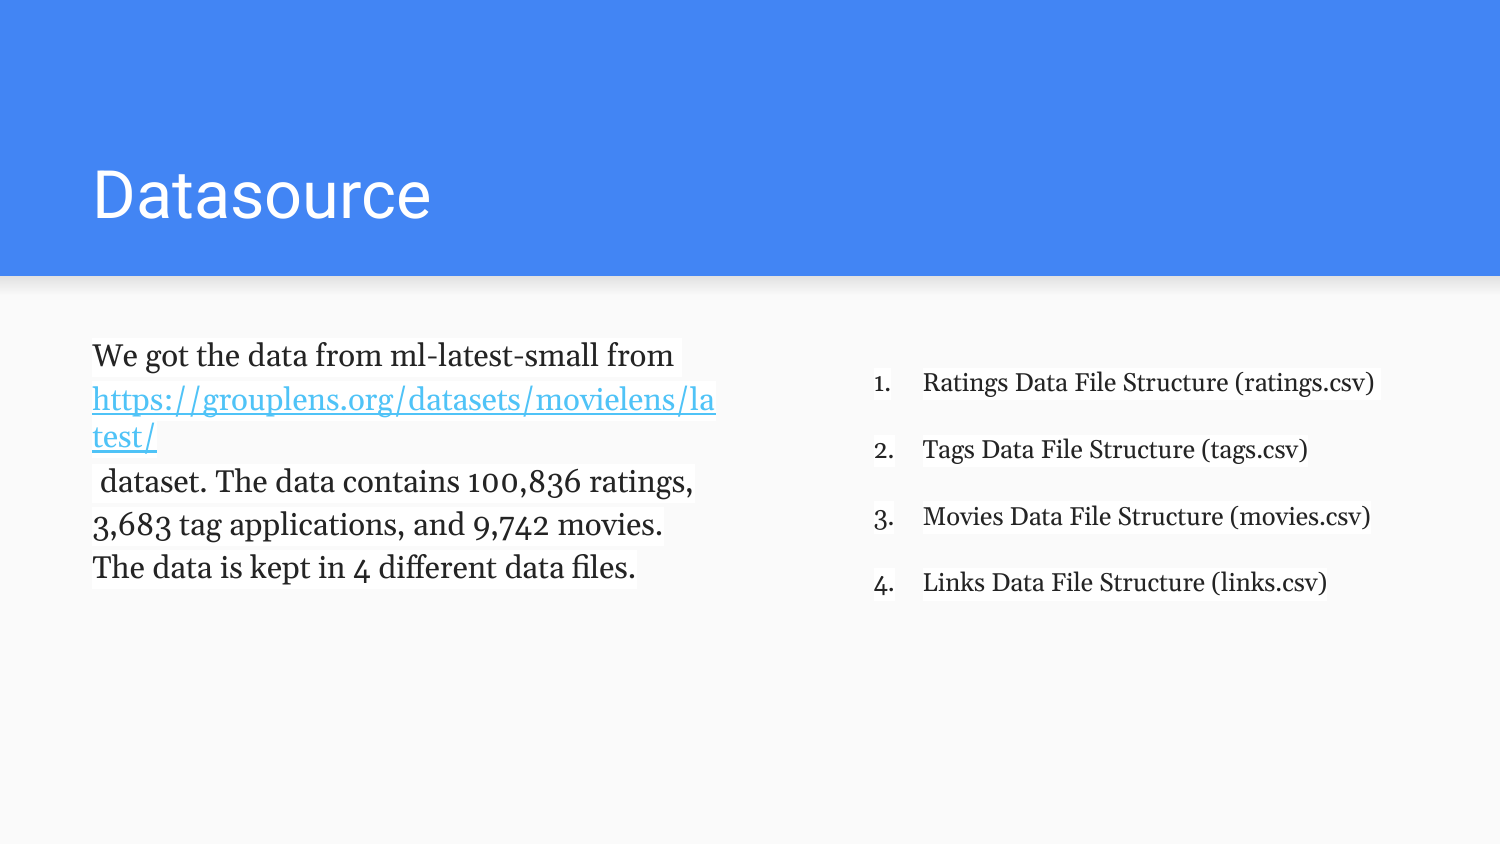

# Datasource
We got the data from ml-latest-small from https://grouplens.org/datasets/movielens/latest/ dataset. The data contains 100,836 ratings, 3,683 tag applications, and 9,742 movies. The data is kept in 4 different data files.

Ratings Data File Structure (ratings.csv)
Tags Data File Structure (tags.csv)
Movies Data File Structure (movies.csv)
Links Data File Structure (links.csv)